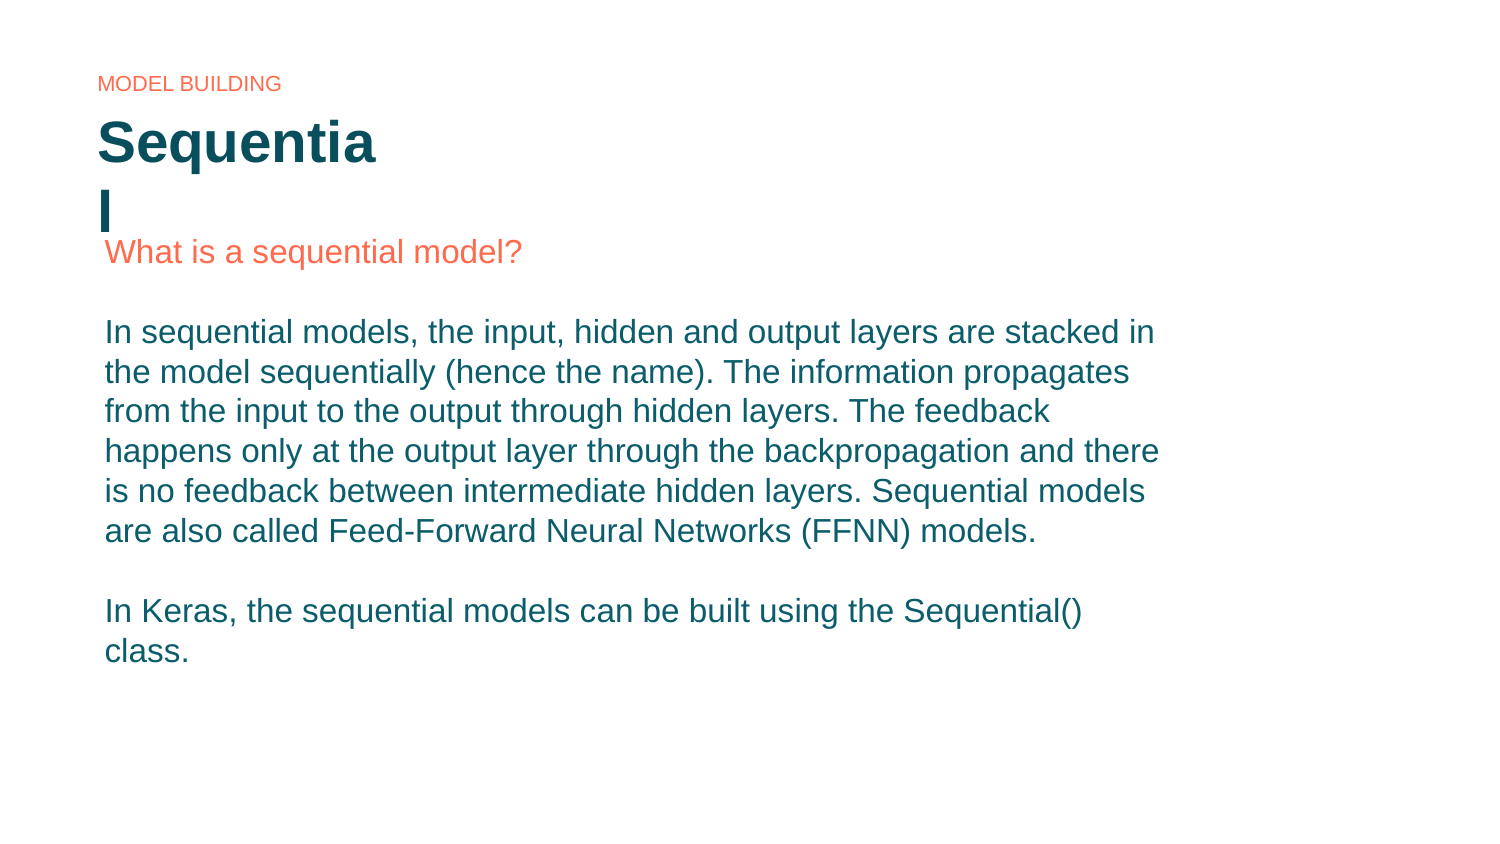

Model building
# Sequential
What is a sequential model?

In sequential models, the input, hidden and output layers are stacked in the model sequentially (hence the name). The information propagates from the input to the output through hidden layers. The feedback happens only at the output layer through the backpropagation and there is no feedback between intermediate hidden layers. Sequential models are also called Feed-Forward Neural Networks (FFNN) models.

In Keras, the sequential models can be built using the Sequential() class.